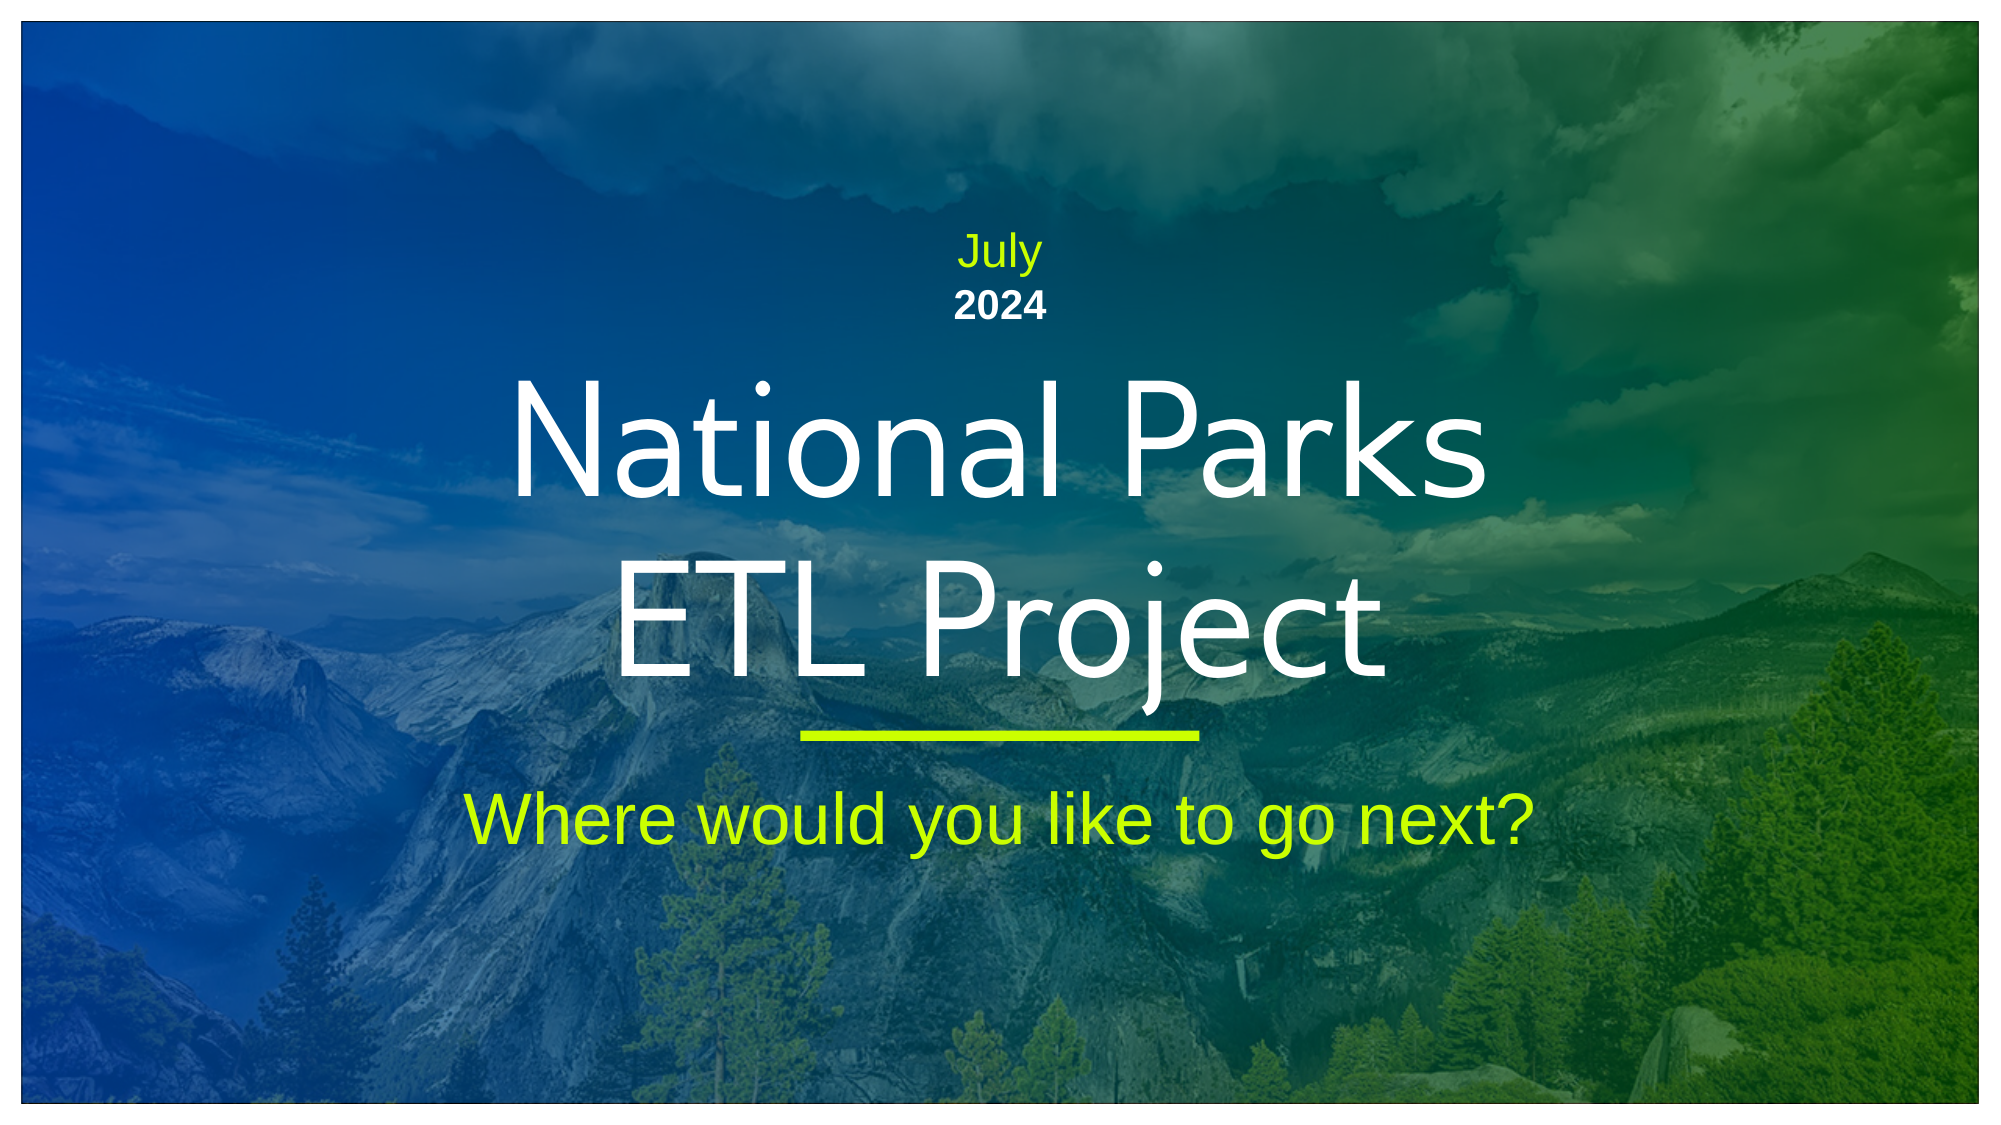

July
2024
# National Parks ETL Project
Where would you like to go next?